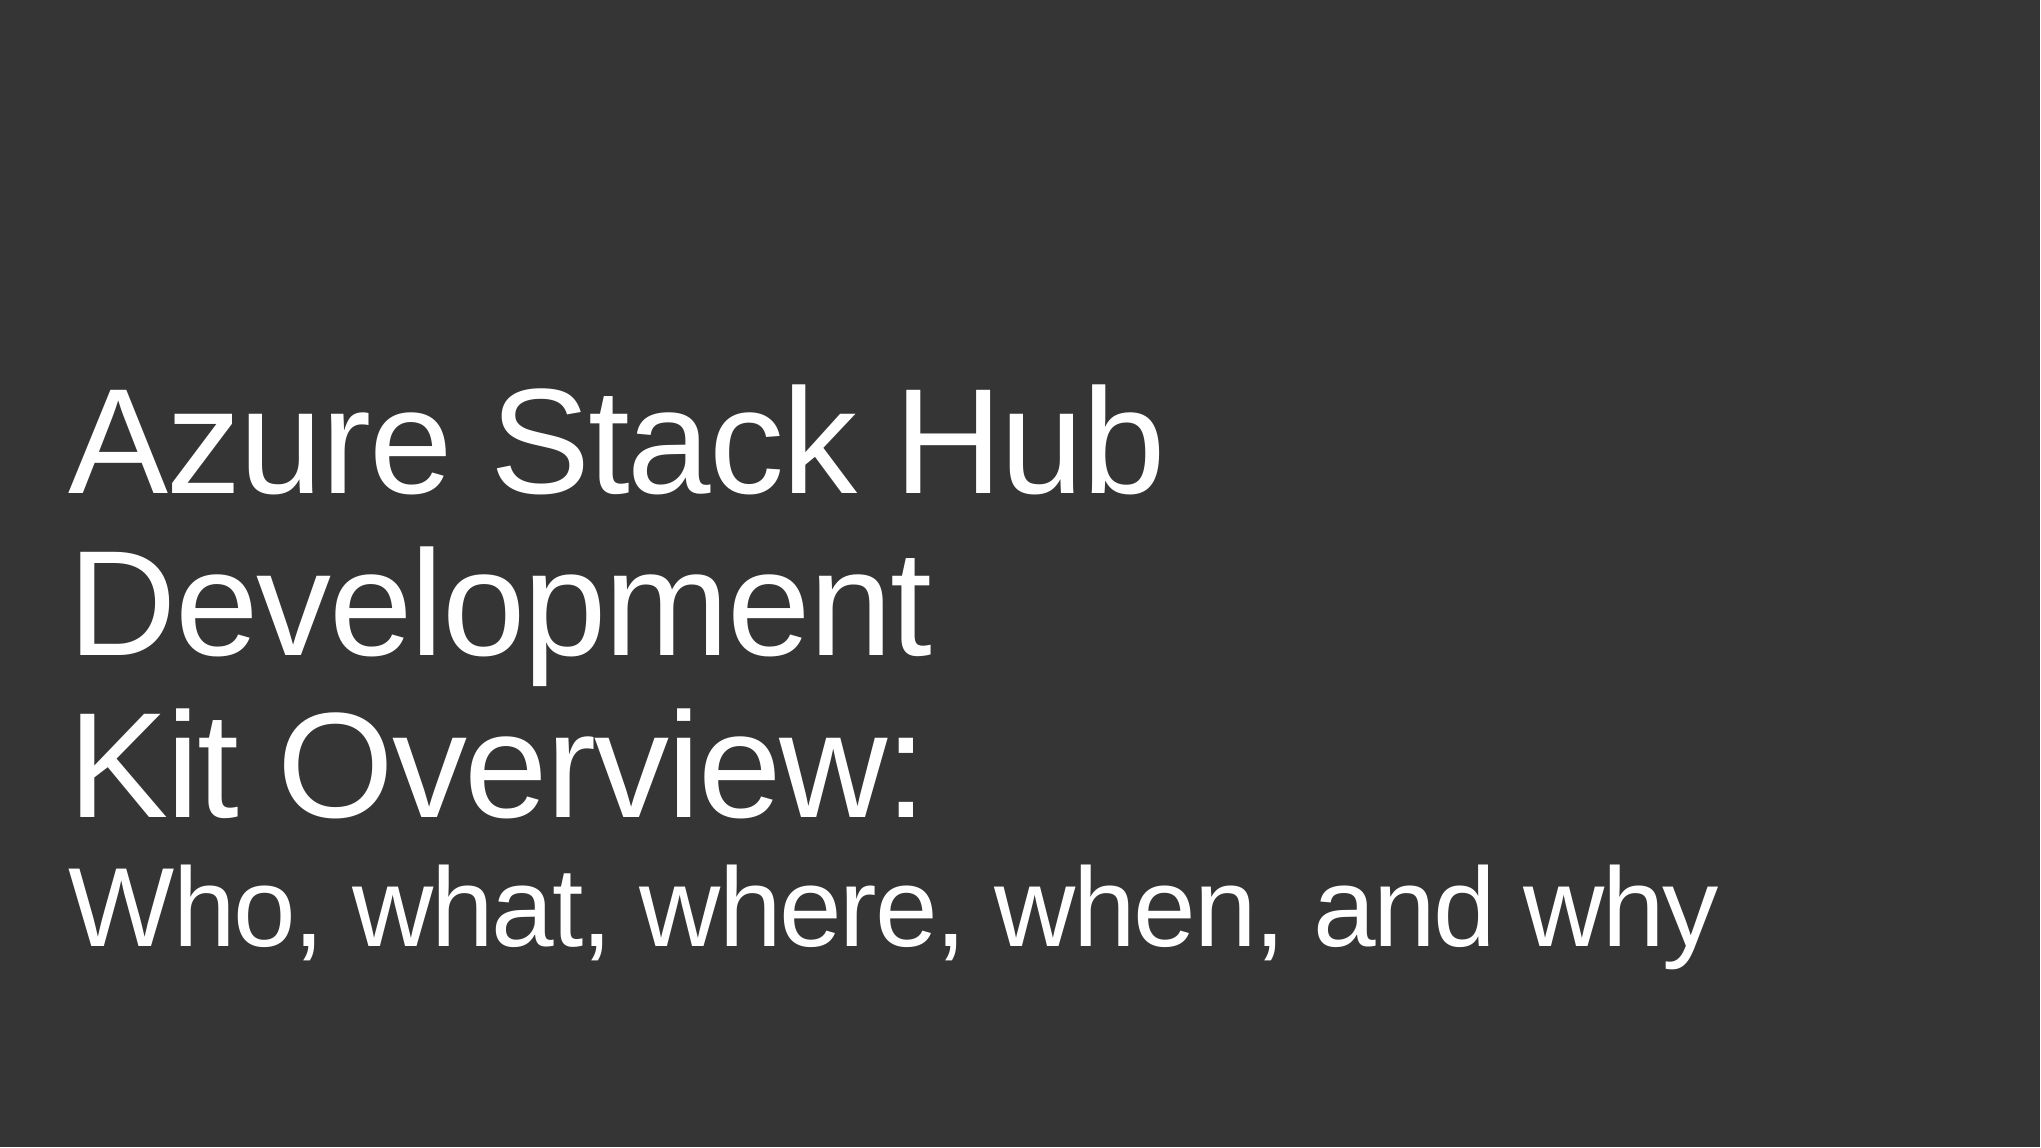

# Azure Stack Hub Development Kit Overview: Who, what, where, when, and why